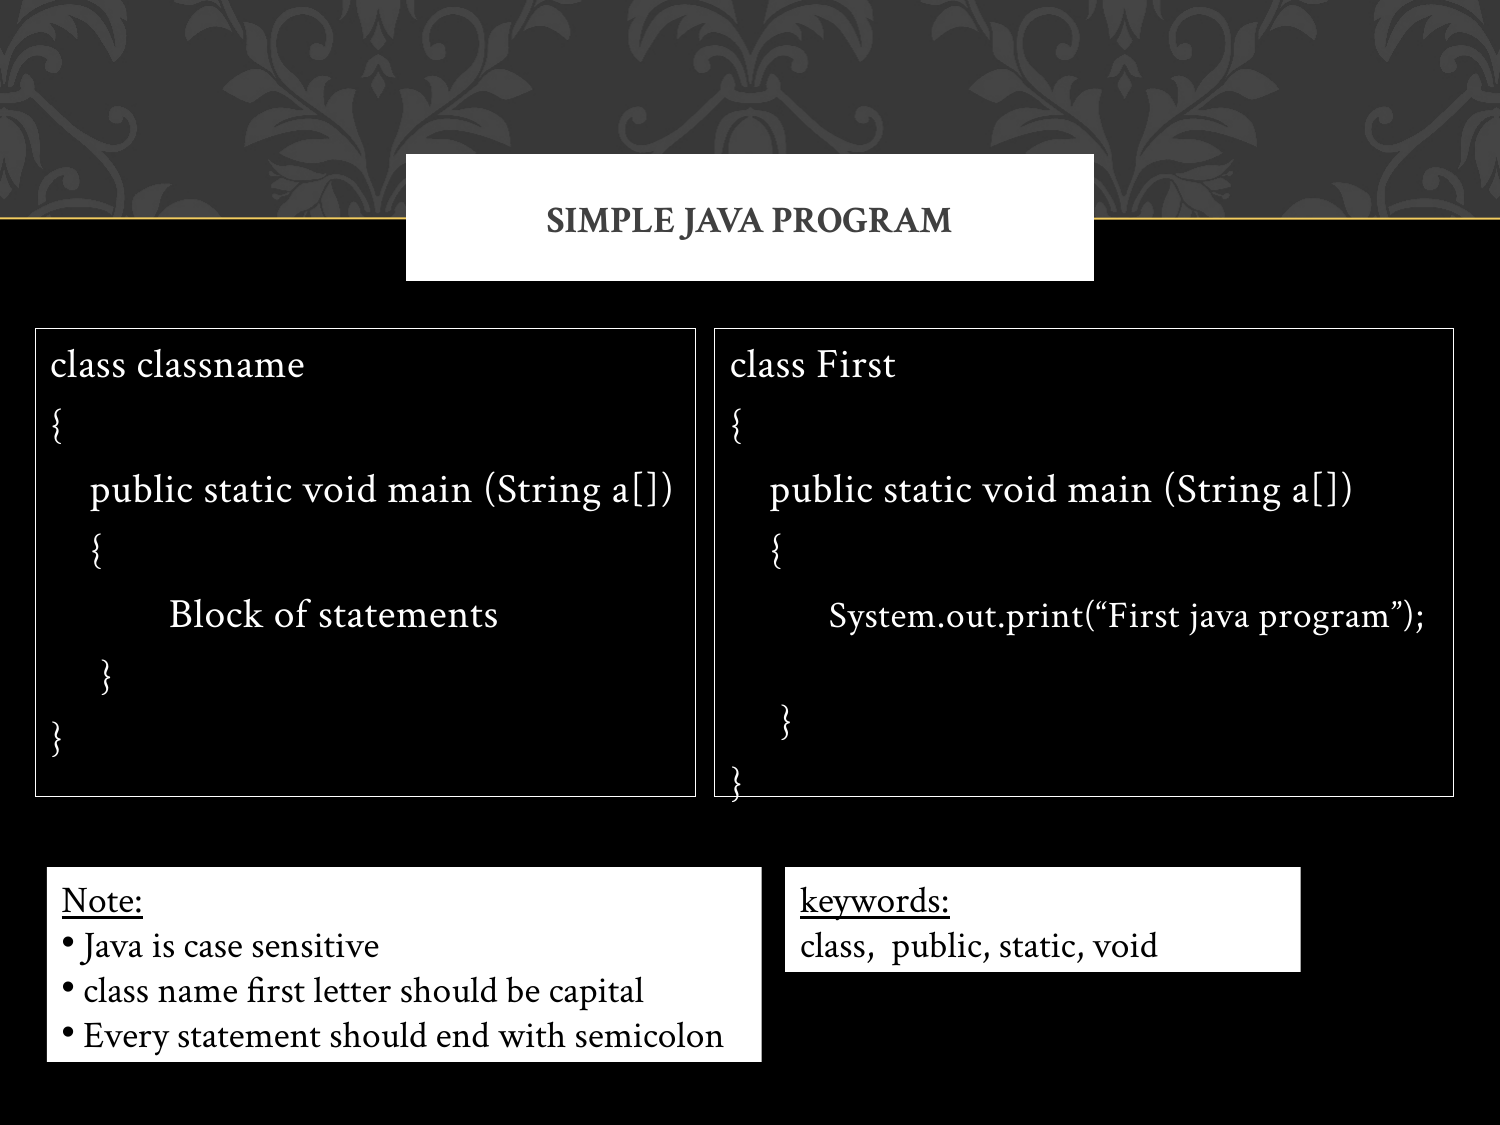

# Simple java program
class classname
{
    public static void main (String a[])
    {
            Block of statements
     }
}
class First
{
    public static void main (String a[])
    {
          System.out.print(“First java program”);
     }
}

Note:
 Java is case sensitive
 class name first letter should be capital
 Every statement should end with semicolon
keywords:
class,  public, static, void